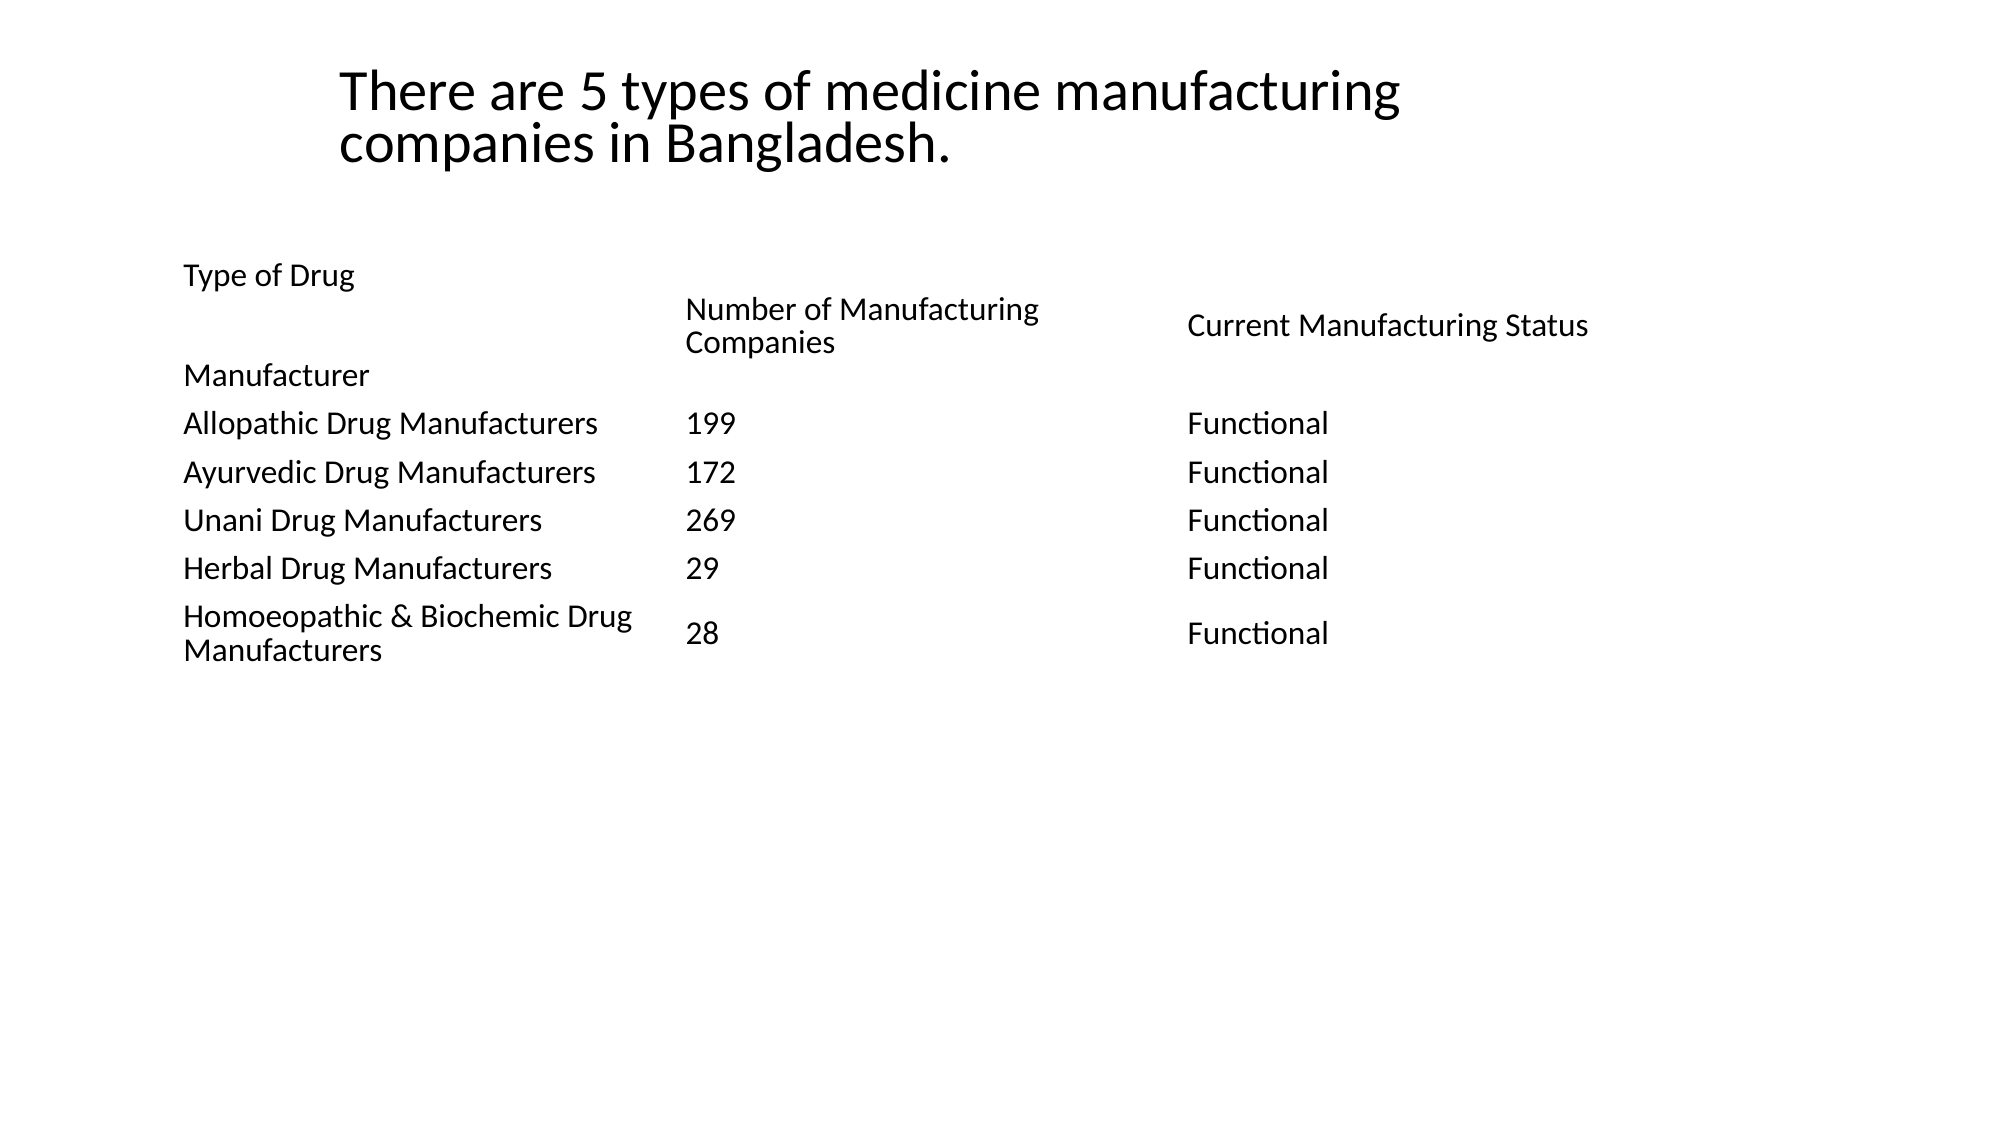

# There are 5 types of medicine manufacturing companies in Bangladesh.
| Type of Drug Manufacturer | Number of Manufacturing Companies | Current Manufacturing Status |
| --- | --- | --- |
| Allopathic Drug Manufacturers | 199 | Functional |
| Ayurvedic Drug Manufacturers | 172 | Functional |
| Unani Drug Manufacturers | 269 | Functional |
| Herbal Drug Manufacturers | 29 | Functional |
| Homoeopathic & Biochemic Drug Manufacturers | 28 | Functional |